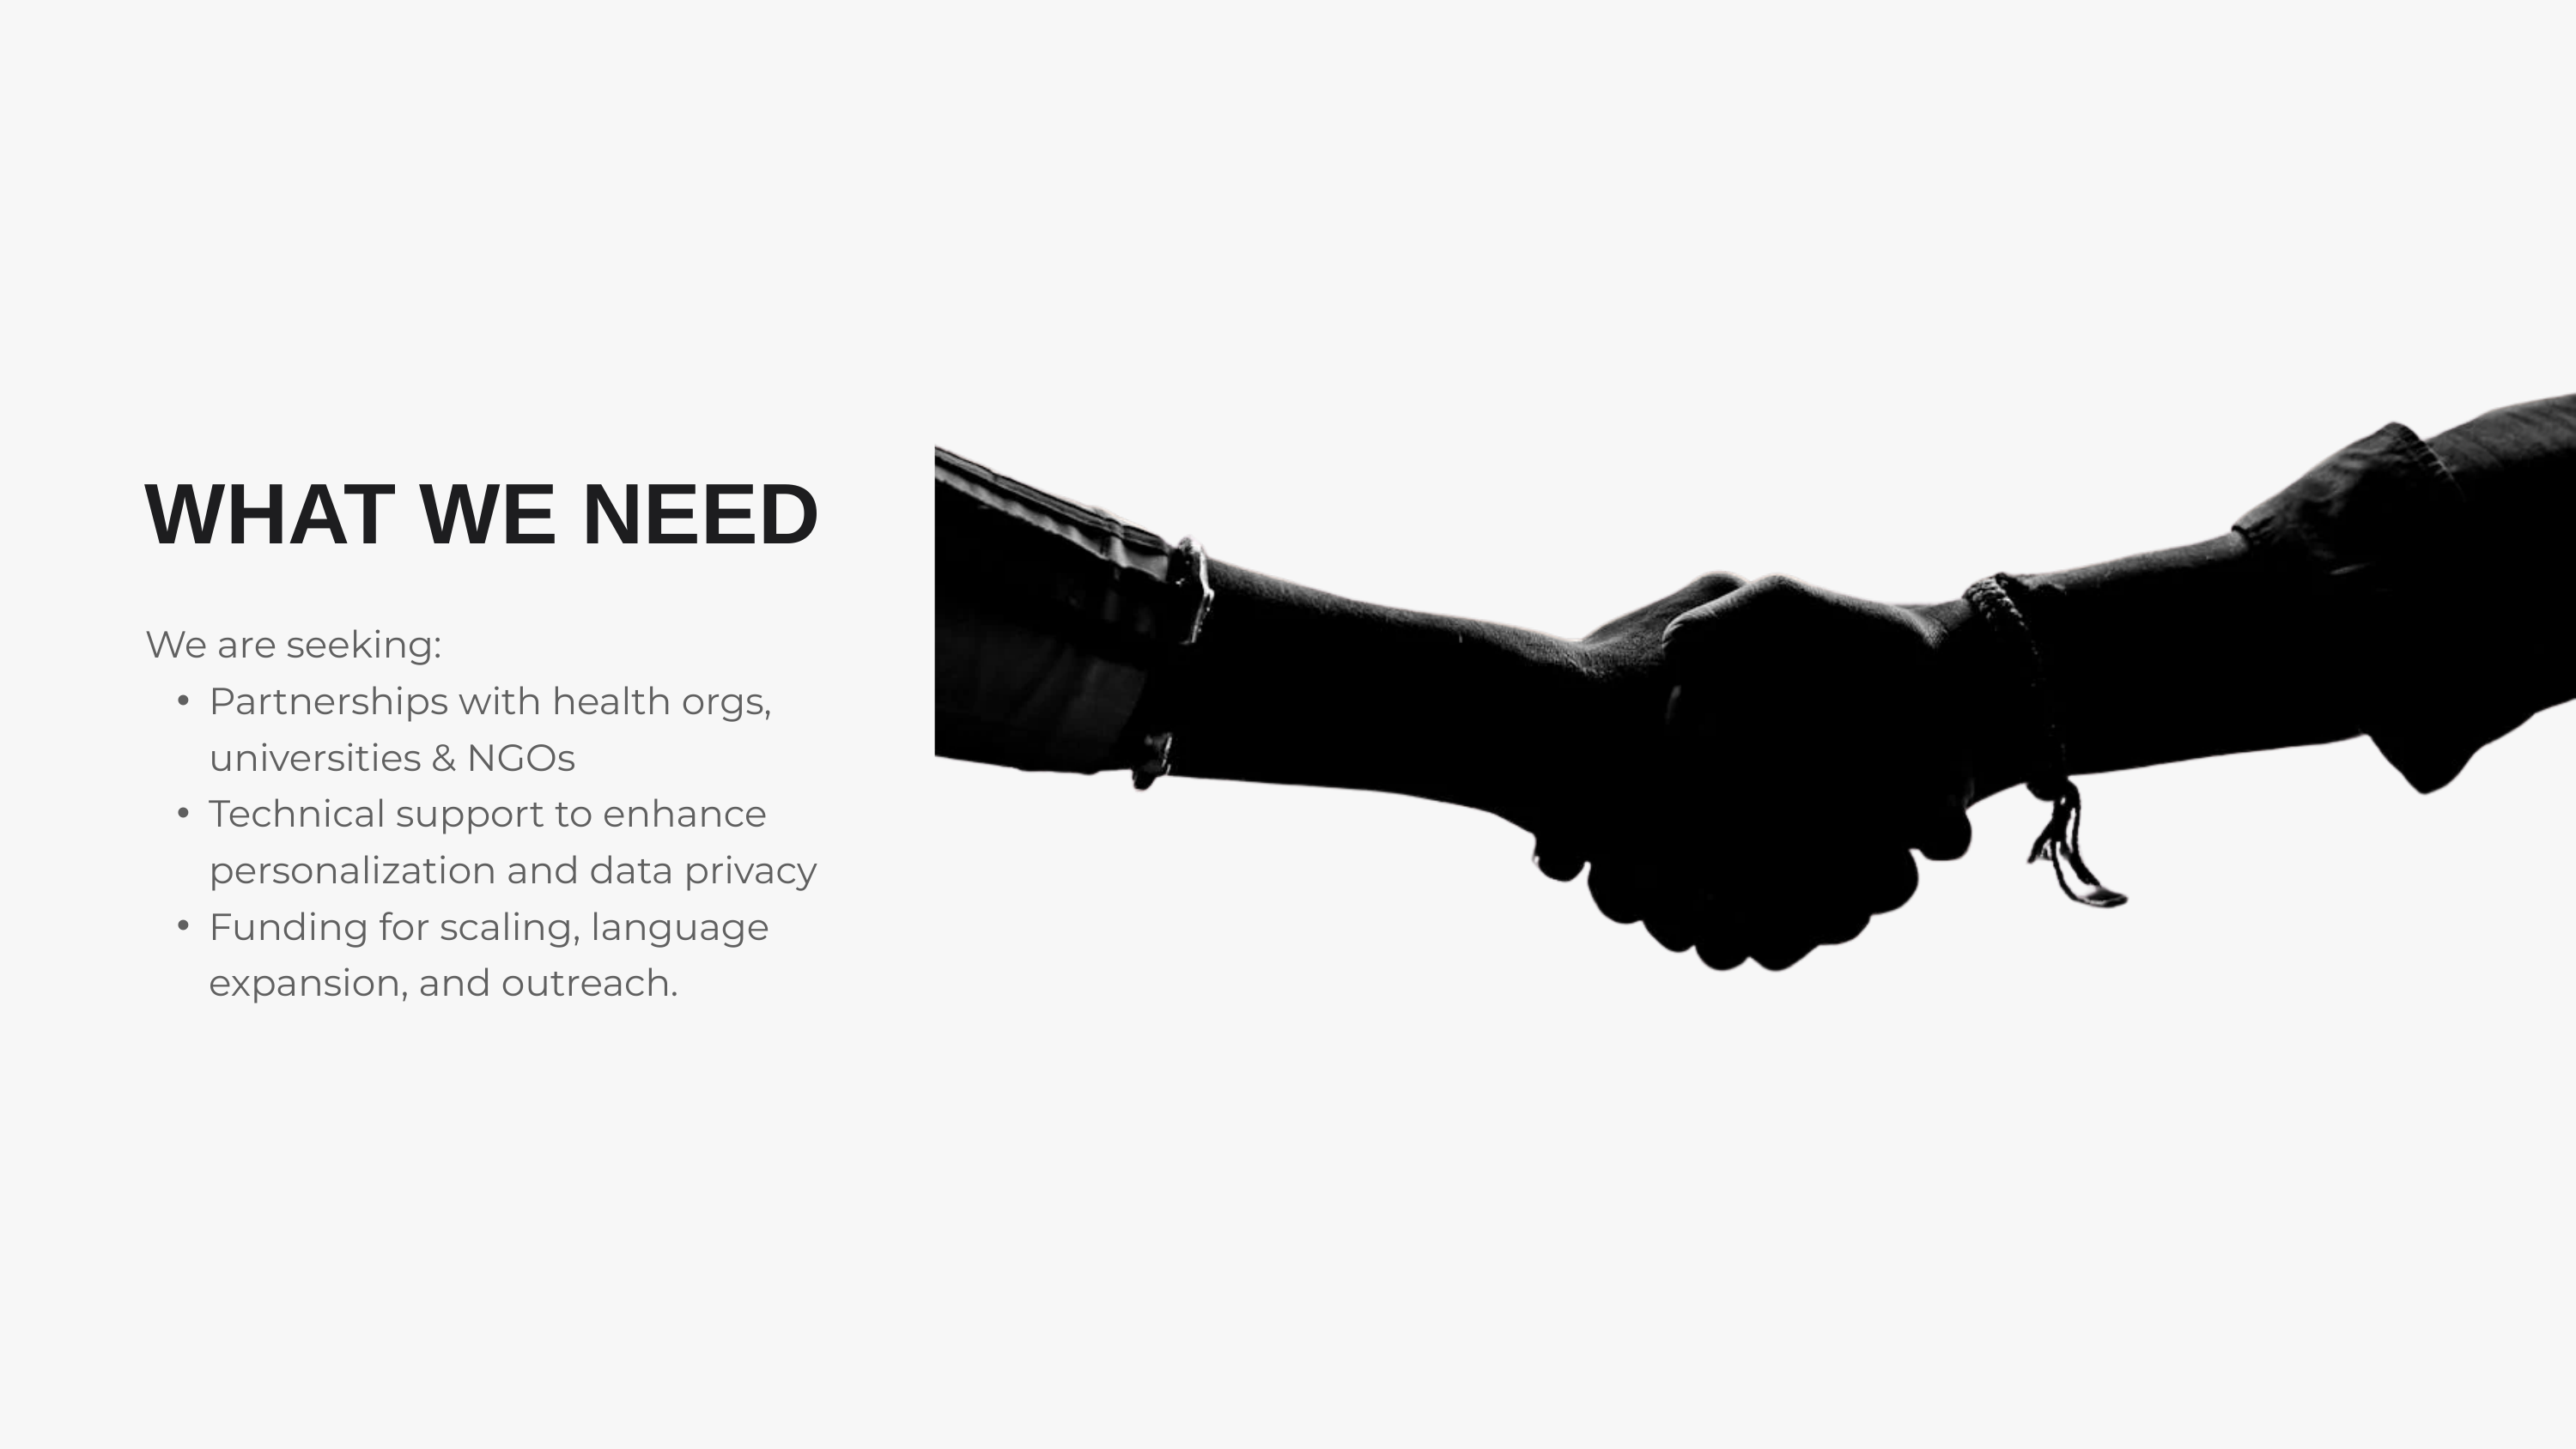

WHAT WE NEED
We are seeking:
Partnerships with health orgs, universities & NGOs
Technical support to enhance personalization and data privacy
Funding for scaling, language expansion, and outreach.